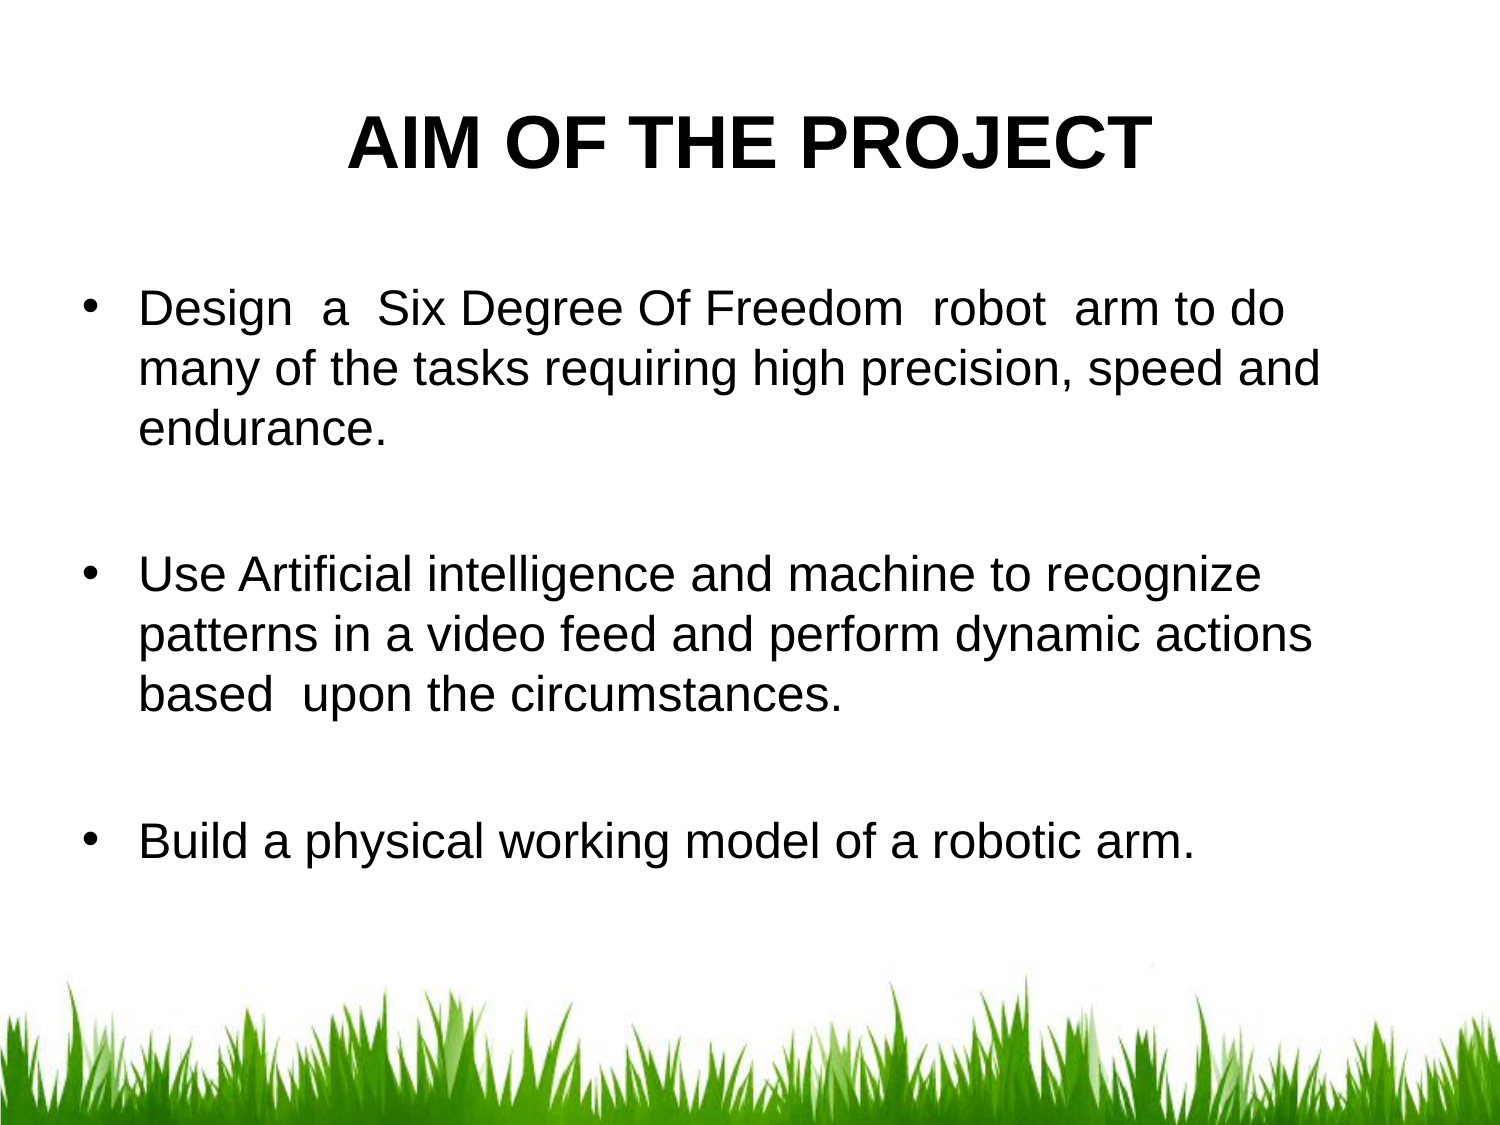

# AIM OF THE PROJECT
Design  a  Six Degree Of Freedom  robot  arm to do many of the tasks requiring high precision, speed and endurance.

Use Artificial intelligence and machine to recognize patterns in a video feed and perform dynamic actions based  upon the circumstances.

Build a physical working model of a robotic arm.